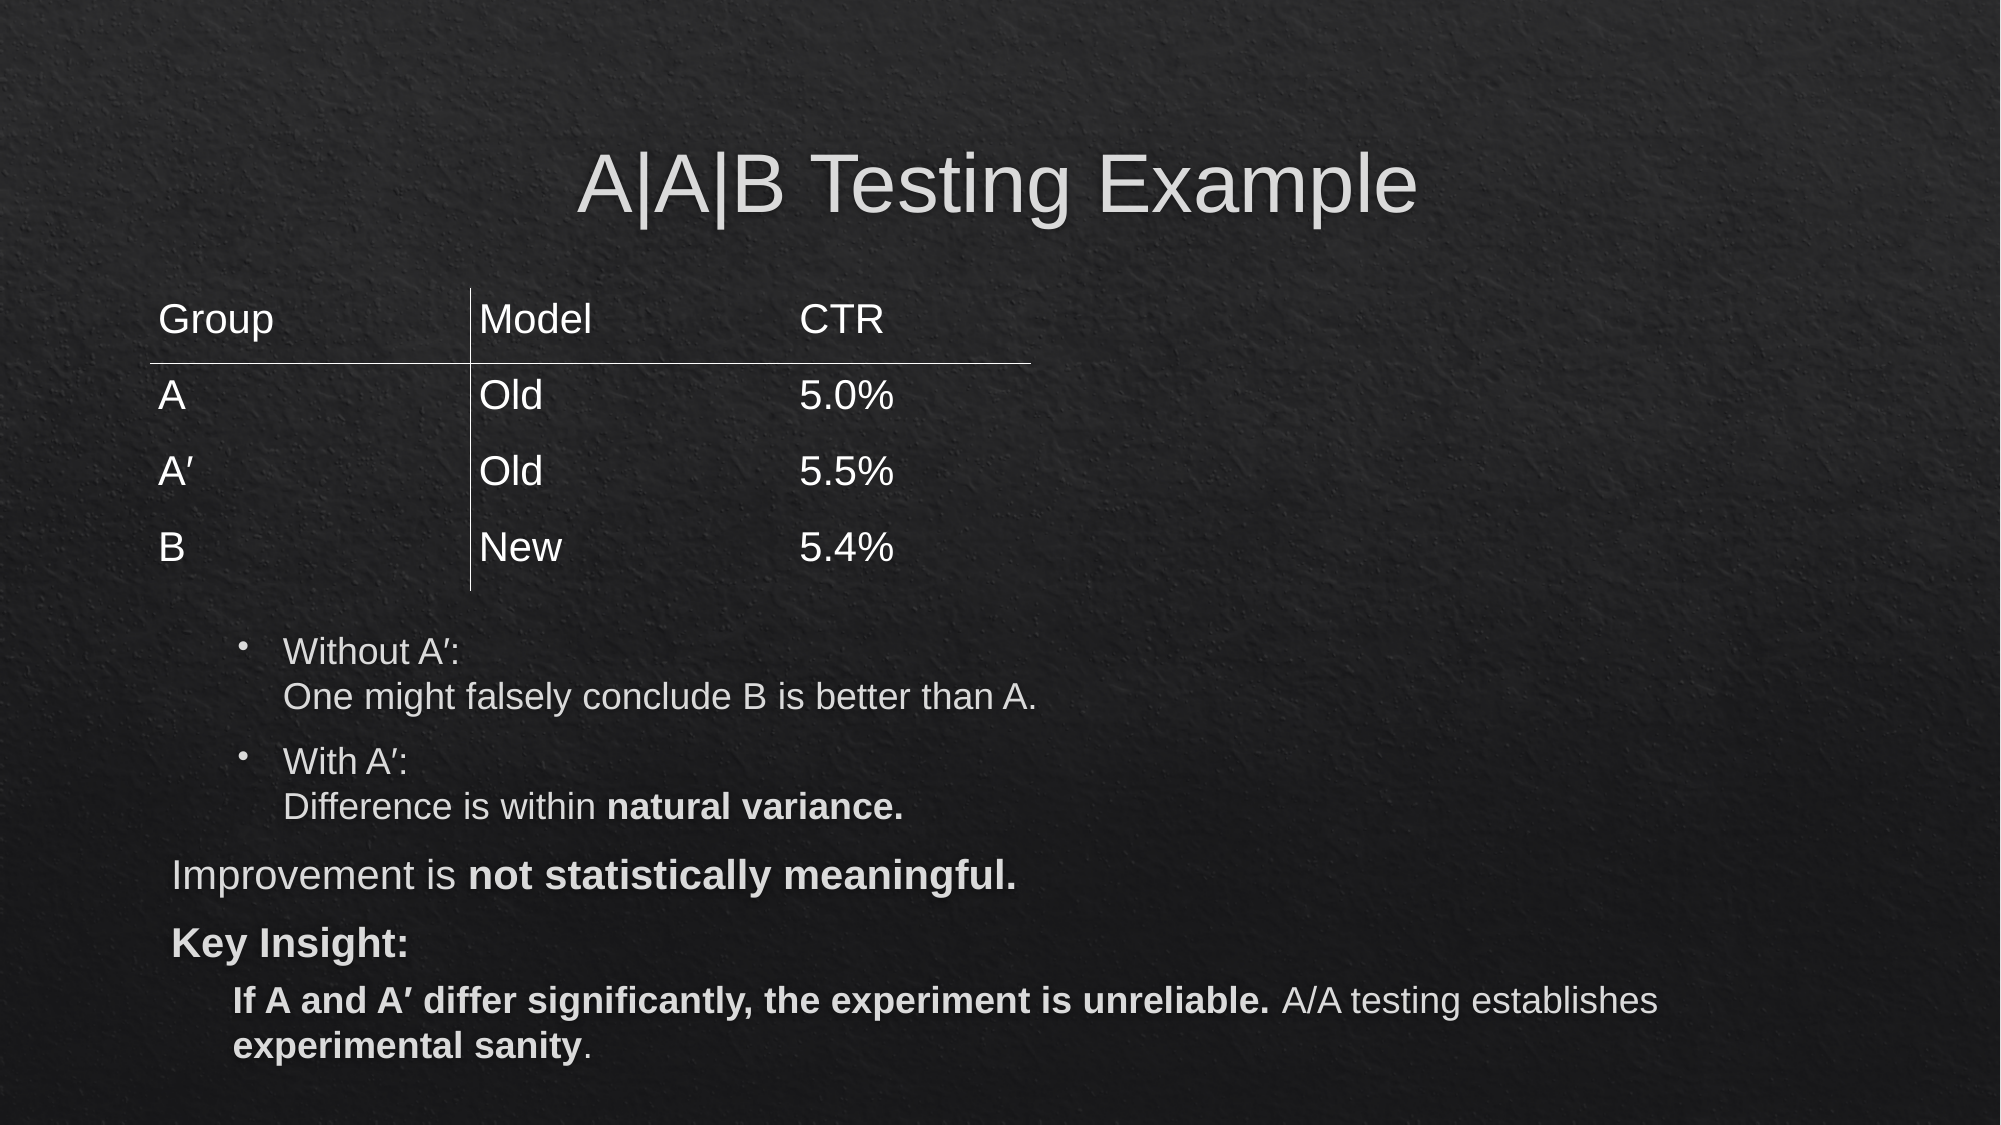

# A|A|B Testing Example
| Group | Model | CTR |
| --- | --- | --- |
| A | Old | 5.0% |
| A′ | Old | 5.5% |
| B | New | 5.4% |
Without A′:
One might falsely conclude B is better than A.
With A′:
Difference is within natural variance.
Improvement is not statistically meaningful.
Key Insight:
If A and A′ differ significantly, the experiment is unreliable. A/A testing establishes experimental sanity.